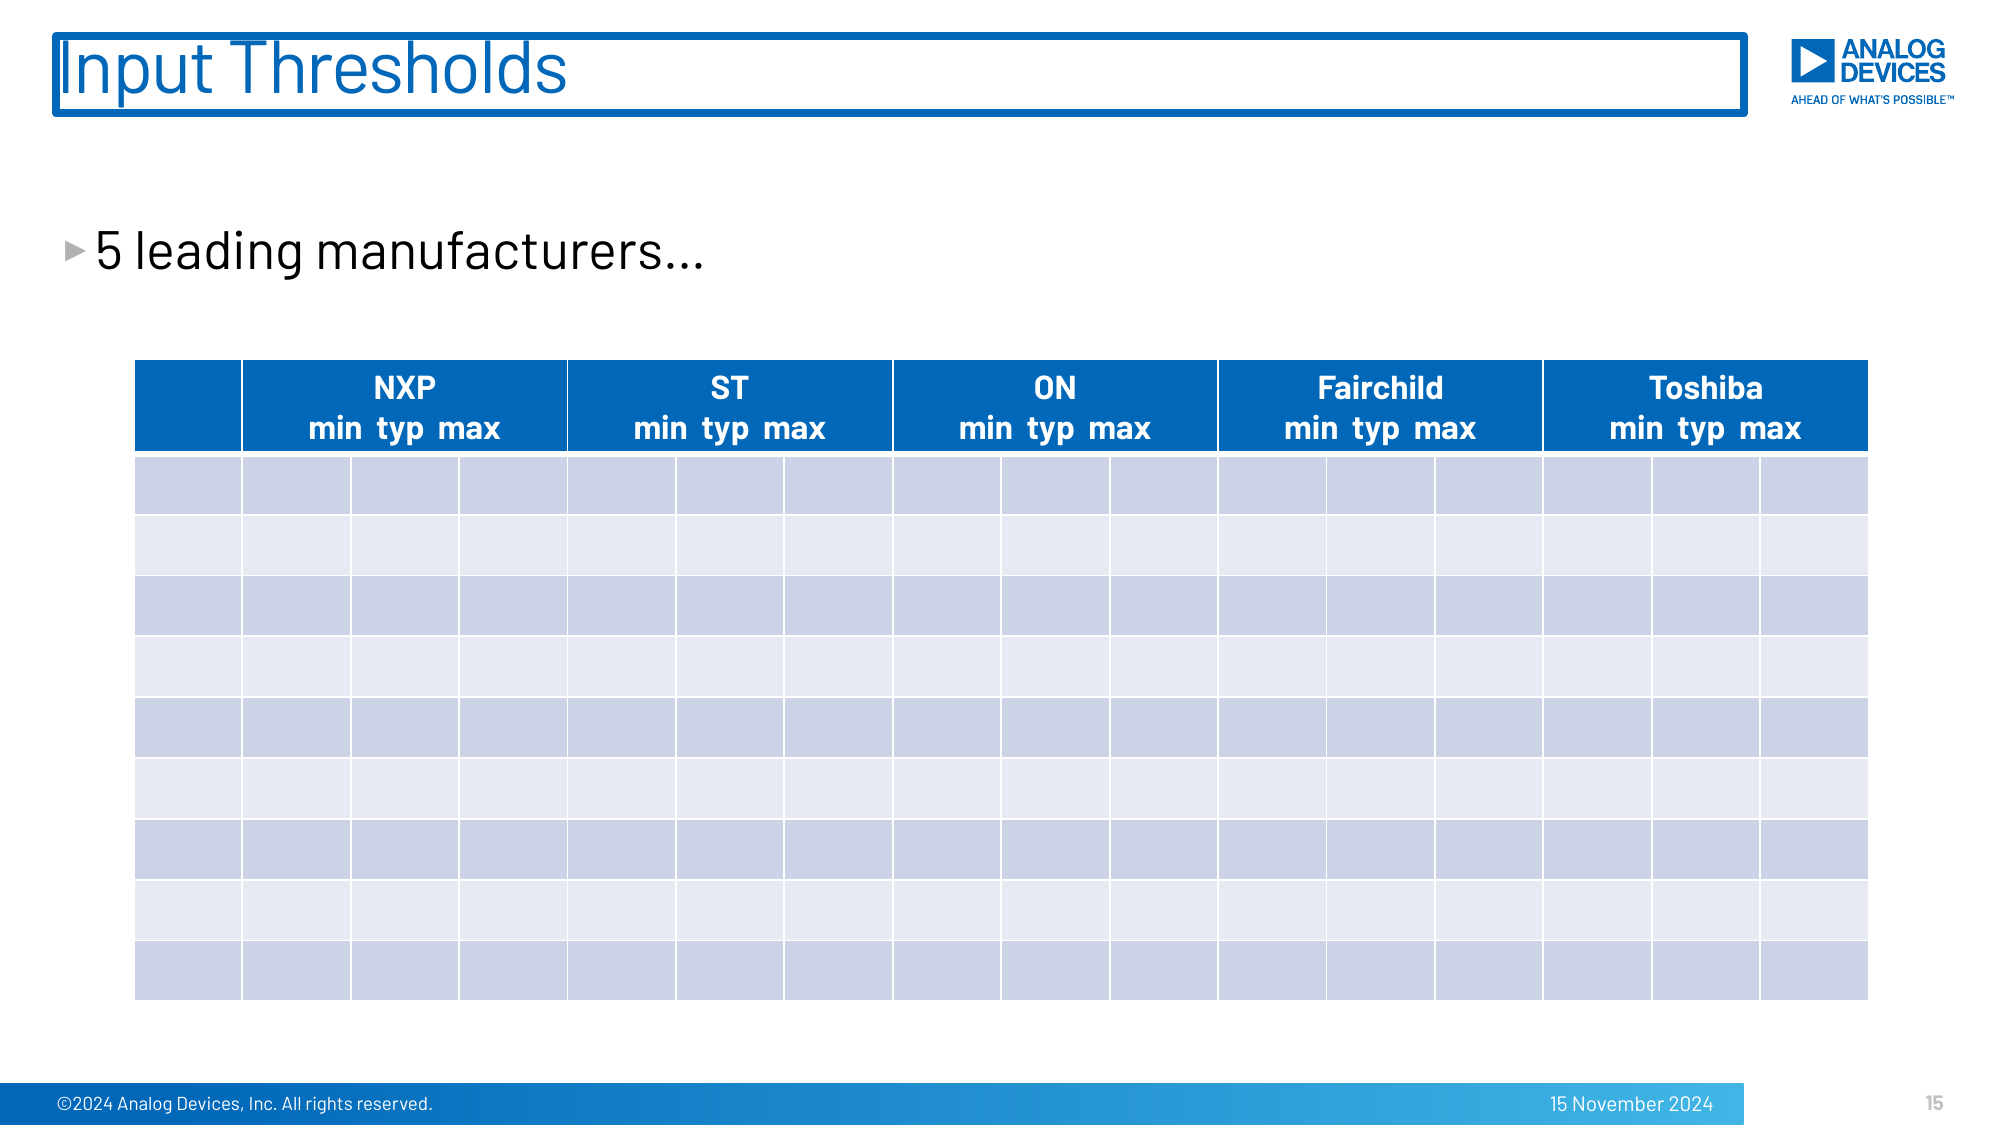

# Input Thresholds
5 leading manufacturers…
|  | NXP min typ max |  |  | ST min typ max |  |  | ON min typ max |  |  | Fairchild min typ max |  |  | Toshiba min typ max |  |  |
| --- | --- | --- | --- | --- | --- | --- | --- | --- | --- | --- | --- | --- | --- | --- | --- |
|  |  |  |  |  |  |  |  |  |  |  |  |  |  |  |  |
|  |  |  |  |  |  |  |  |  |  |  |  |  |  |  |  |
|  |  |  |  |  |  |  |  |  |  |  |  |  |  |  |  |
|  |  |  |  |  |  |  |  |  |  |  |  |  |  |  |  |
|  |  |  |  |  |  |  |  |  |  |  |  |  |  |  |  |
|  |  |  |  |  |  |  |  |  |  |  |  |  |  |  |  |
|  |  |  |  |  |  |  |  |  |  |  |  |  |  |  |  |
|  |  |  |  |  |  |  |  |  |  |  |  |  |  |  |  |
|  |  |  |  |  |  |  |  |  |  |  |  |  |  |  |  |
15
©2024 Analog Devices, Inc. All rights reserved.
15 November 2024